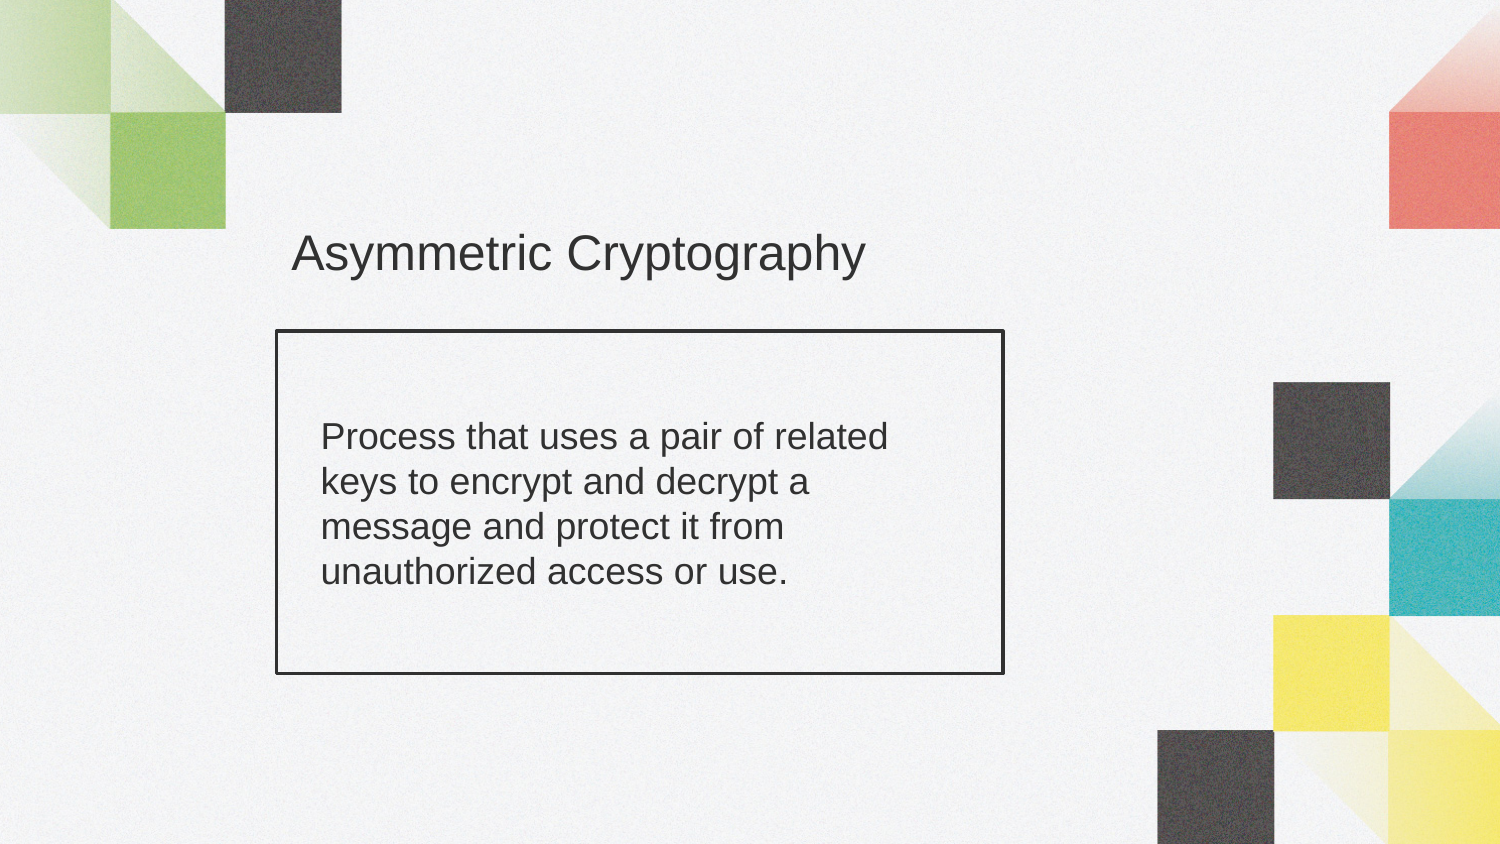

# Asymmetric Cryptography
Process that uses a pair of related keys to encrypt and decrypt a message and protect it from unauthorized access or use.